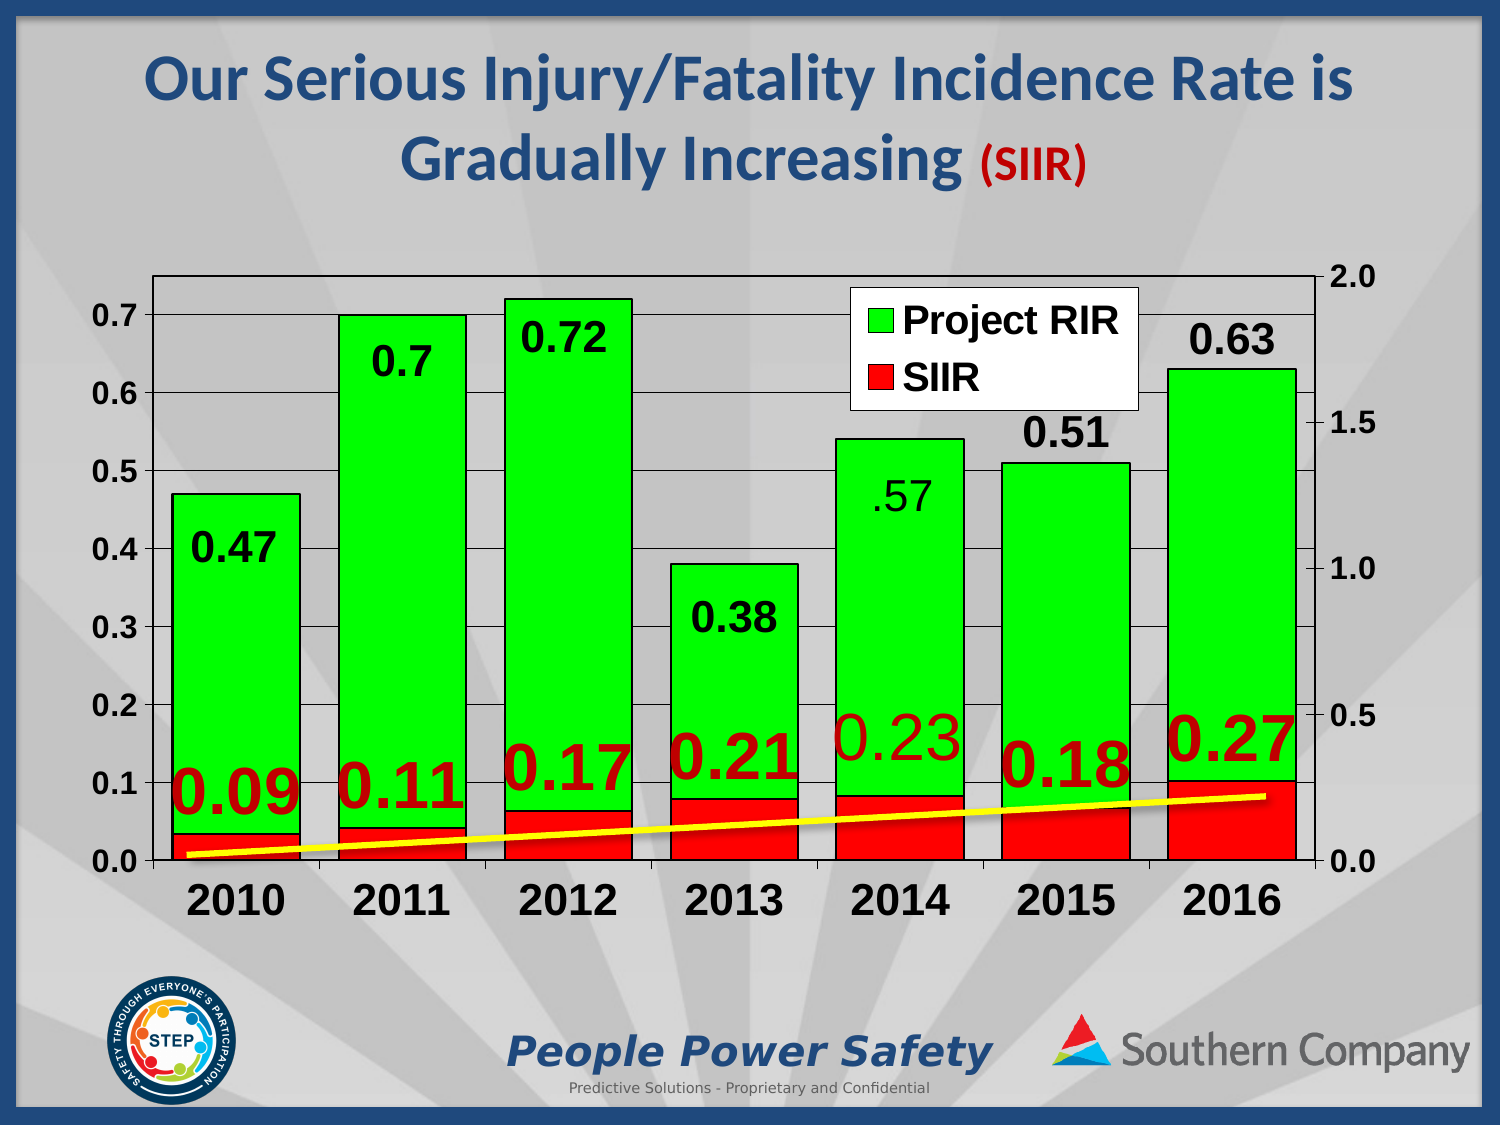

Our Serious Injury/Fatality Incidence Rate is Gradually Increasing (SIIR)

### Chart

| Category | Project RIR | SIIR |
|---|---|---|
| 2010 | 0.47 | 0.09 |
| 2011 | 0.7 | 0.11 |
| 2012 | 0.72 | 0.17 |
| 2013 | 0.38 | 0.21 |
| 2014 | 0.54 | 0.22 |
| 2015 | 0.51 | 0.18 |
| 2016 | 0.63 | 0.27 |